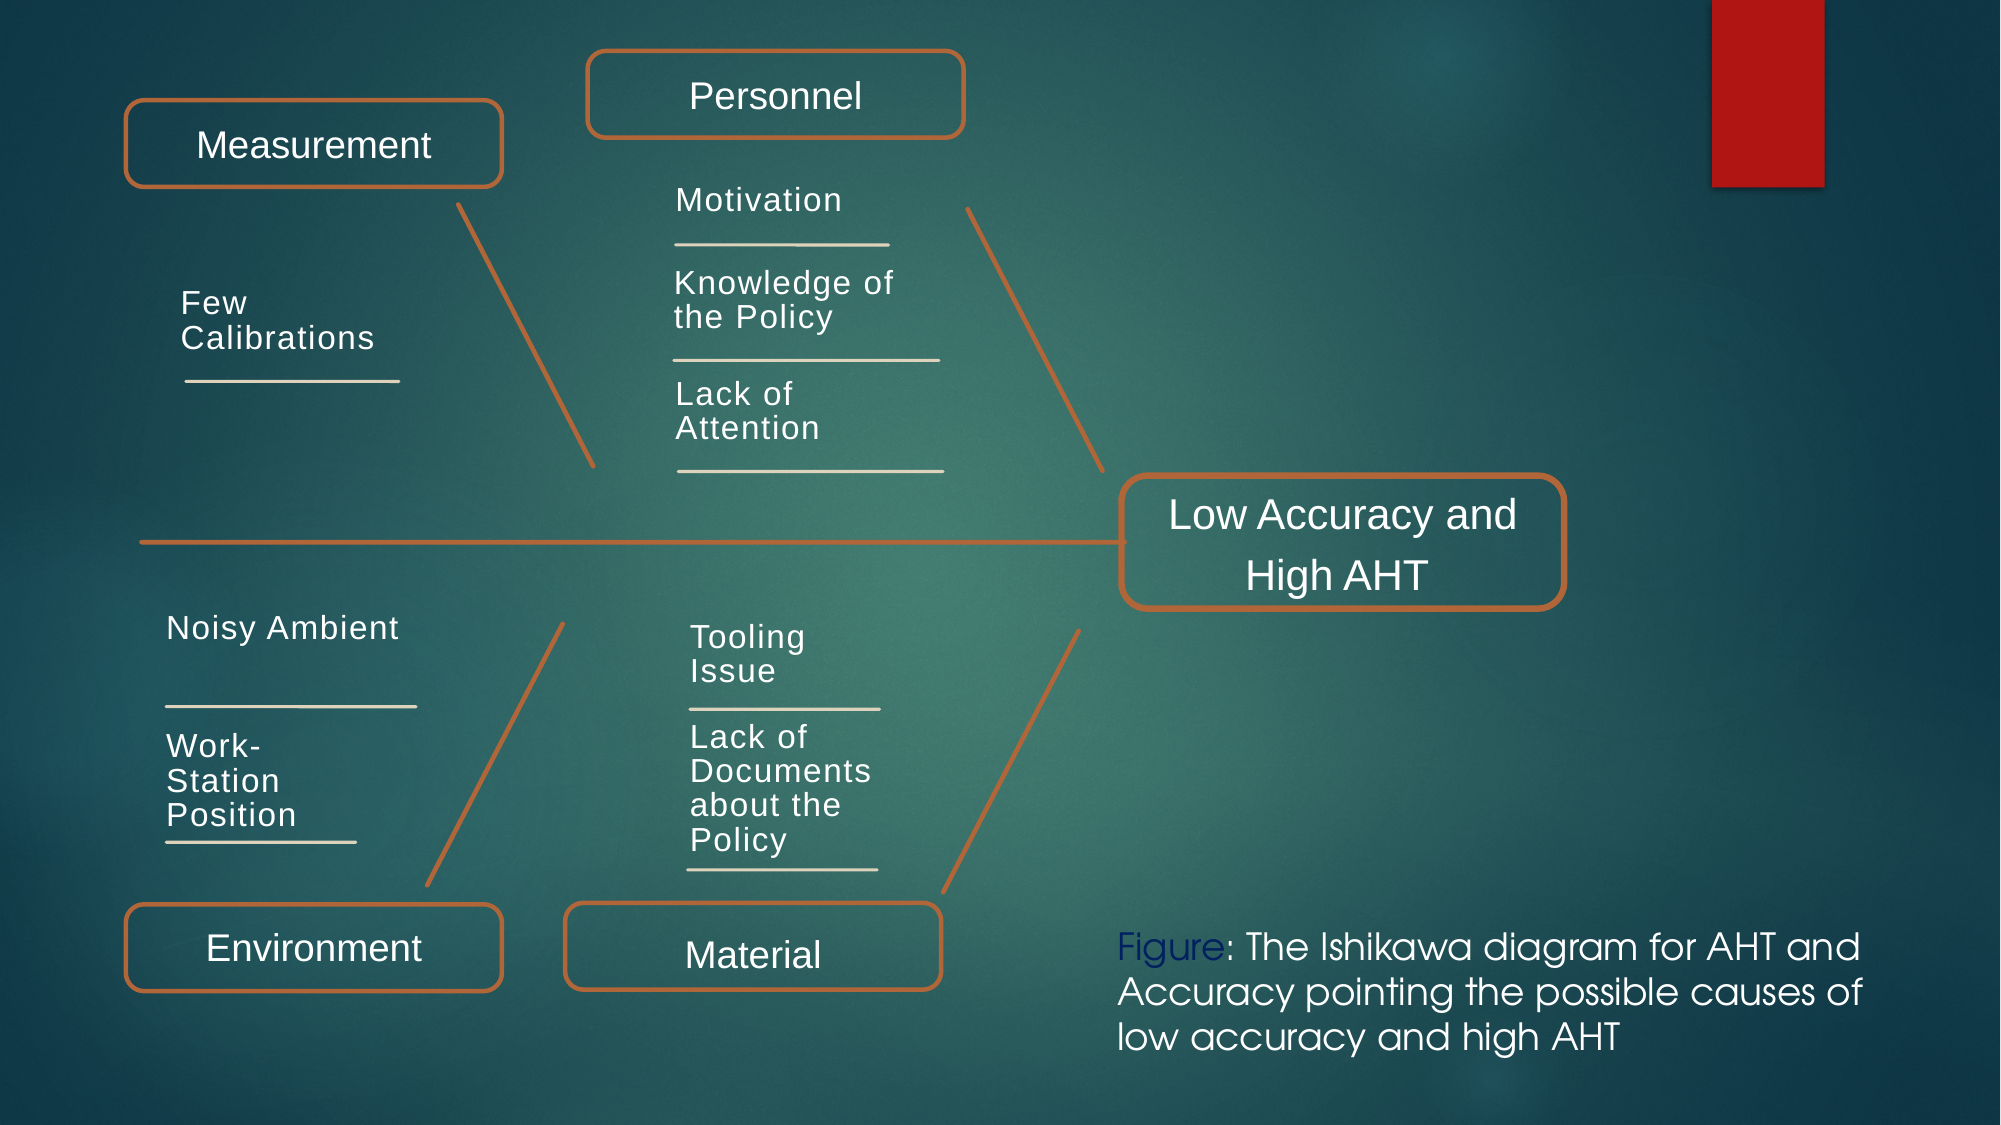

Personnel

Measurement
Motivation

Knowledge of the Policy
Few Calibrations

Lack of Attention

Low Accuracy and High AHT

Noisy Ambient
Tooling Issue

Lack of Documents about the Policy
Work-Station Position

Environment
Figure: The Ishikawa diagram for AHT and Accuracy pointing the possible causes of low accuracy and high AHT
Material